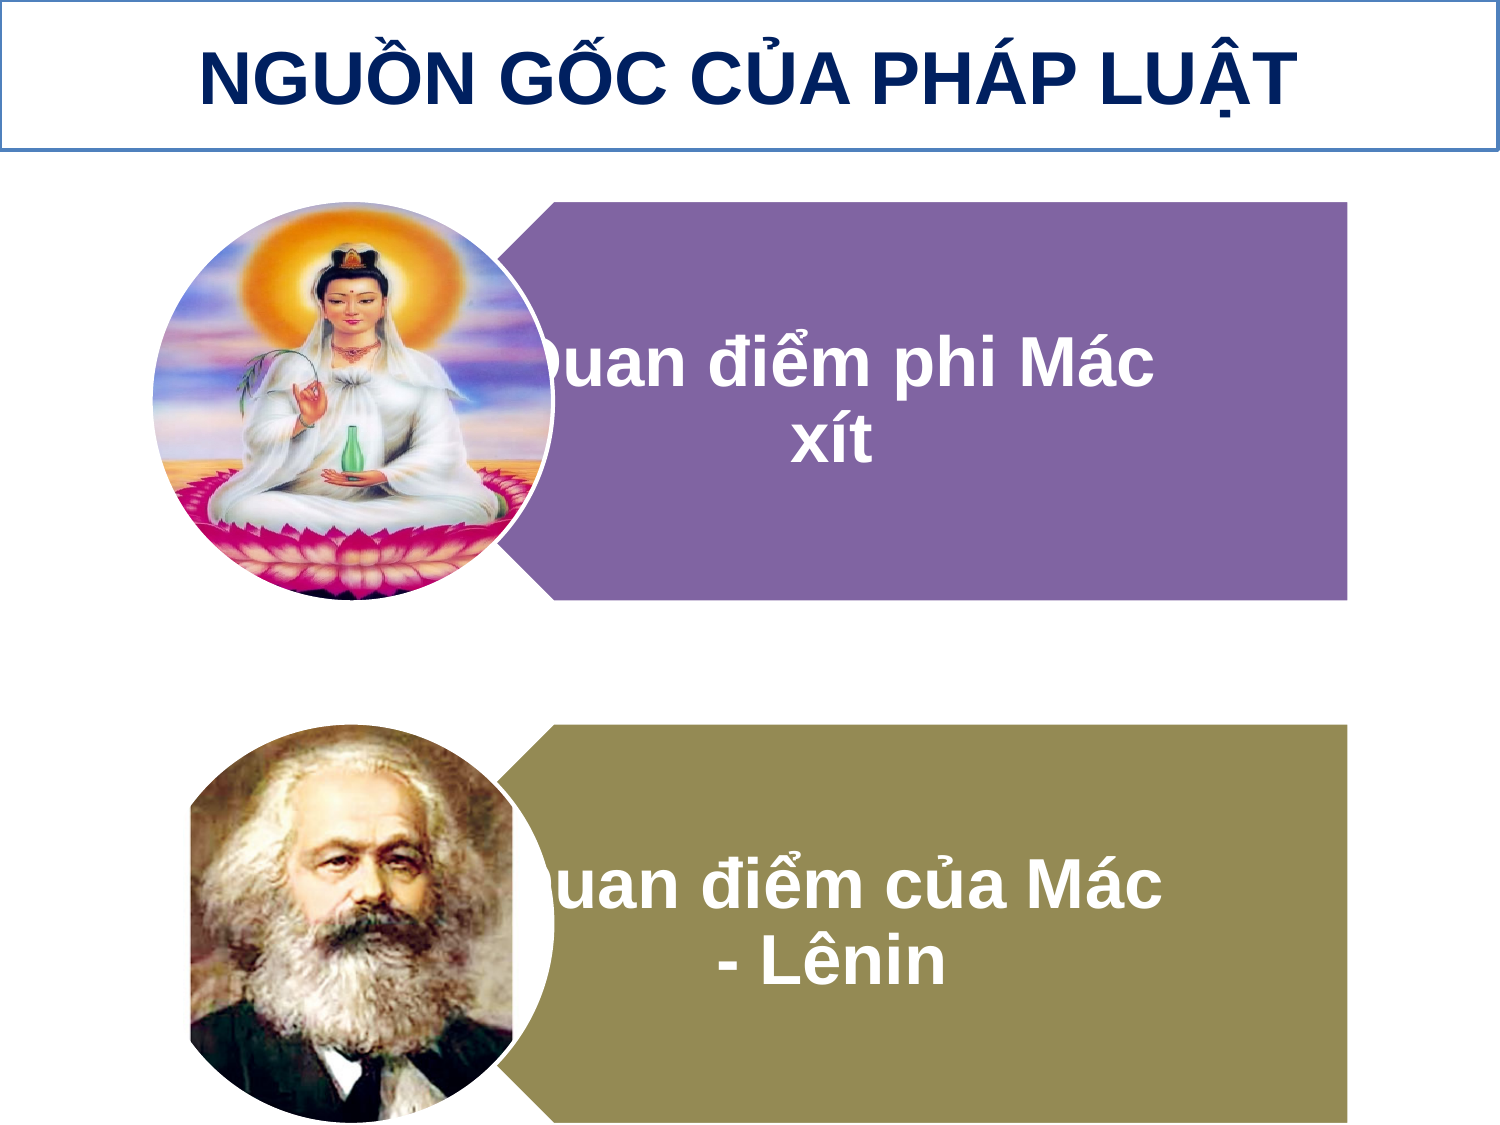

NGUỒN GỐC CỦA PHÁP LUẬT
Quan điểm phi Mác xít
Quan điểm của Mác - Lênin